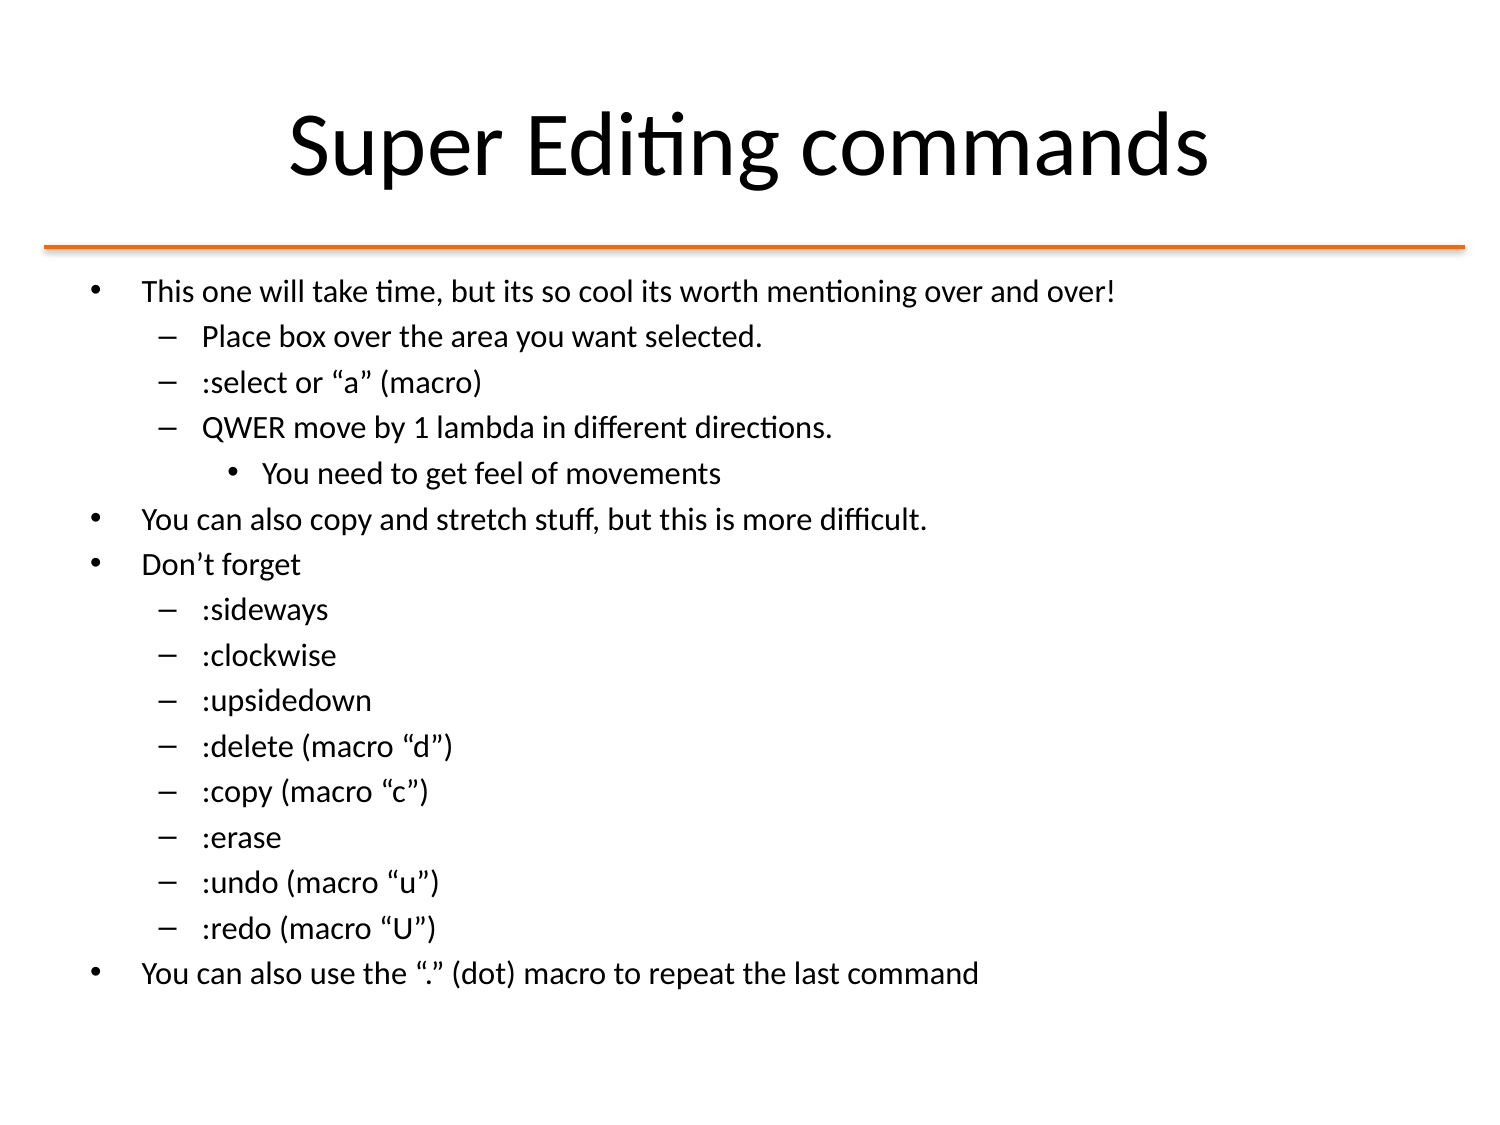

# Super Editing commands
This one will take time, but its so cool its worth mentioning over and over!
Place box over the area you want selected.
:select or “a” (macro)
QWER move by 1 lambda in different directions.
You need to get feel of movements
You can also copy and stretch stuff, but this is more difficult.
Don’t forget
:sideways
:clockwise
:upsidedown
:delete (macro “d”)
:copy (macro “c”)
:erase
:undo (macro “u”)
:redo (macro “U”)
You can also use the “.” (dot) macro to repeat the last command